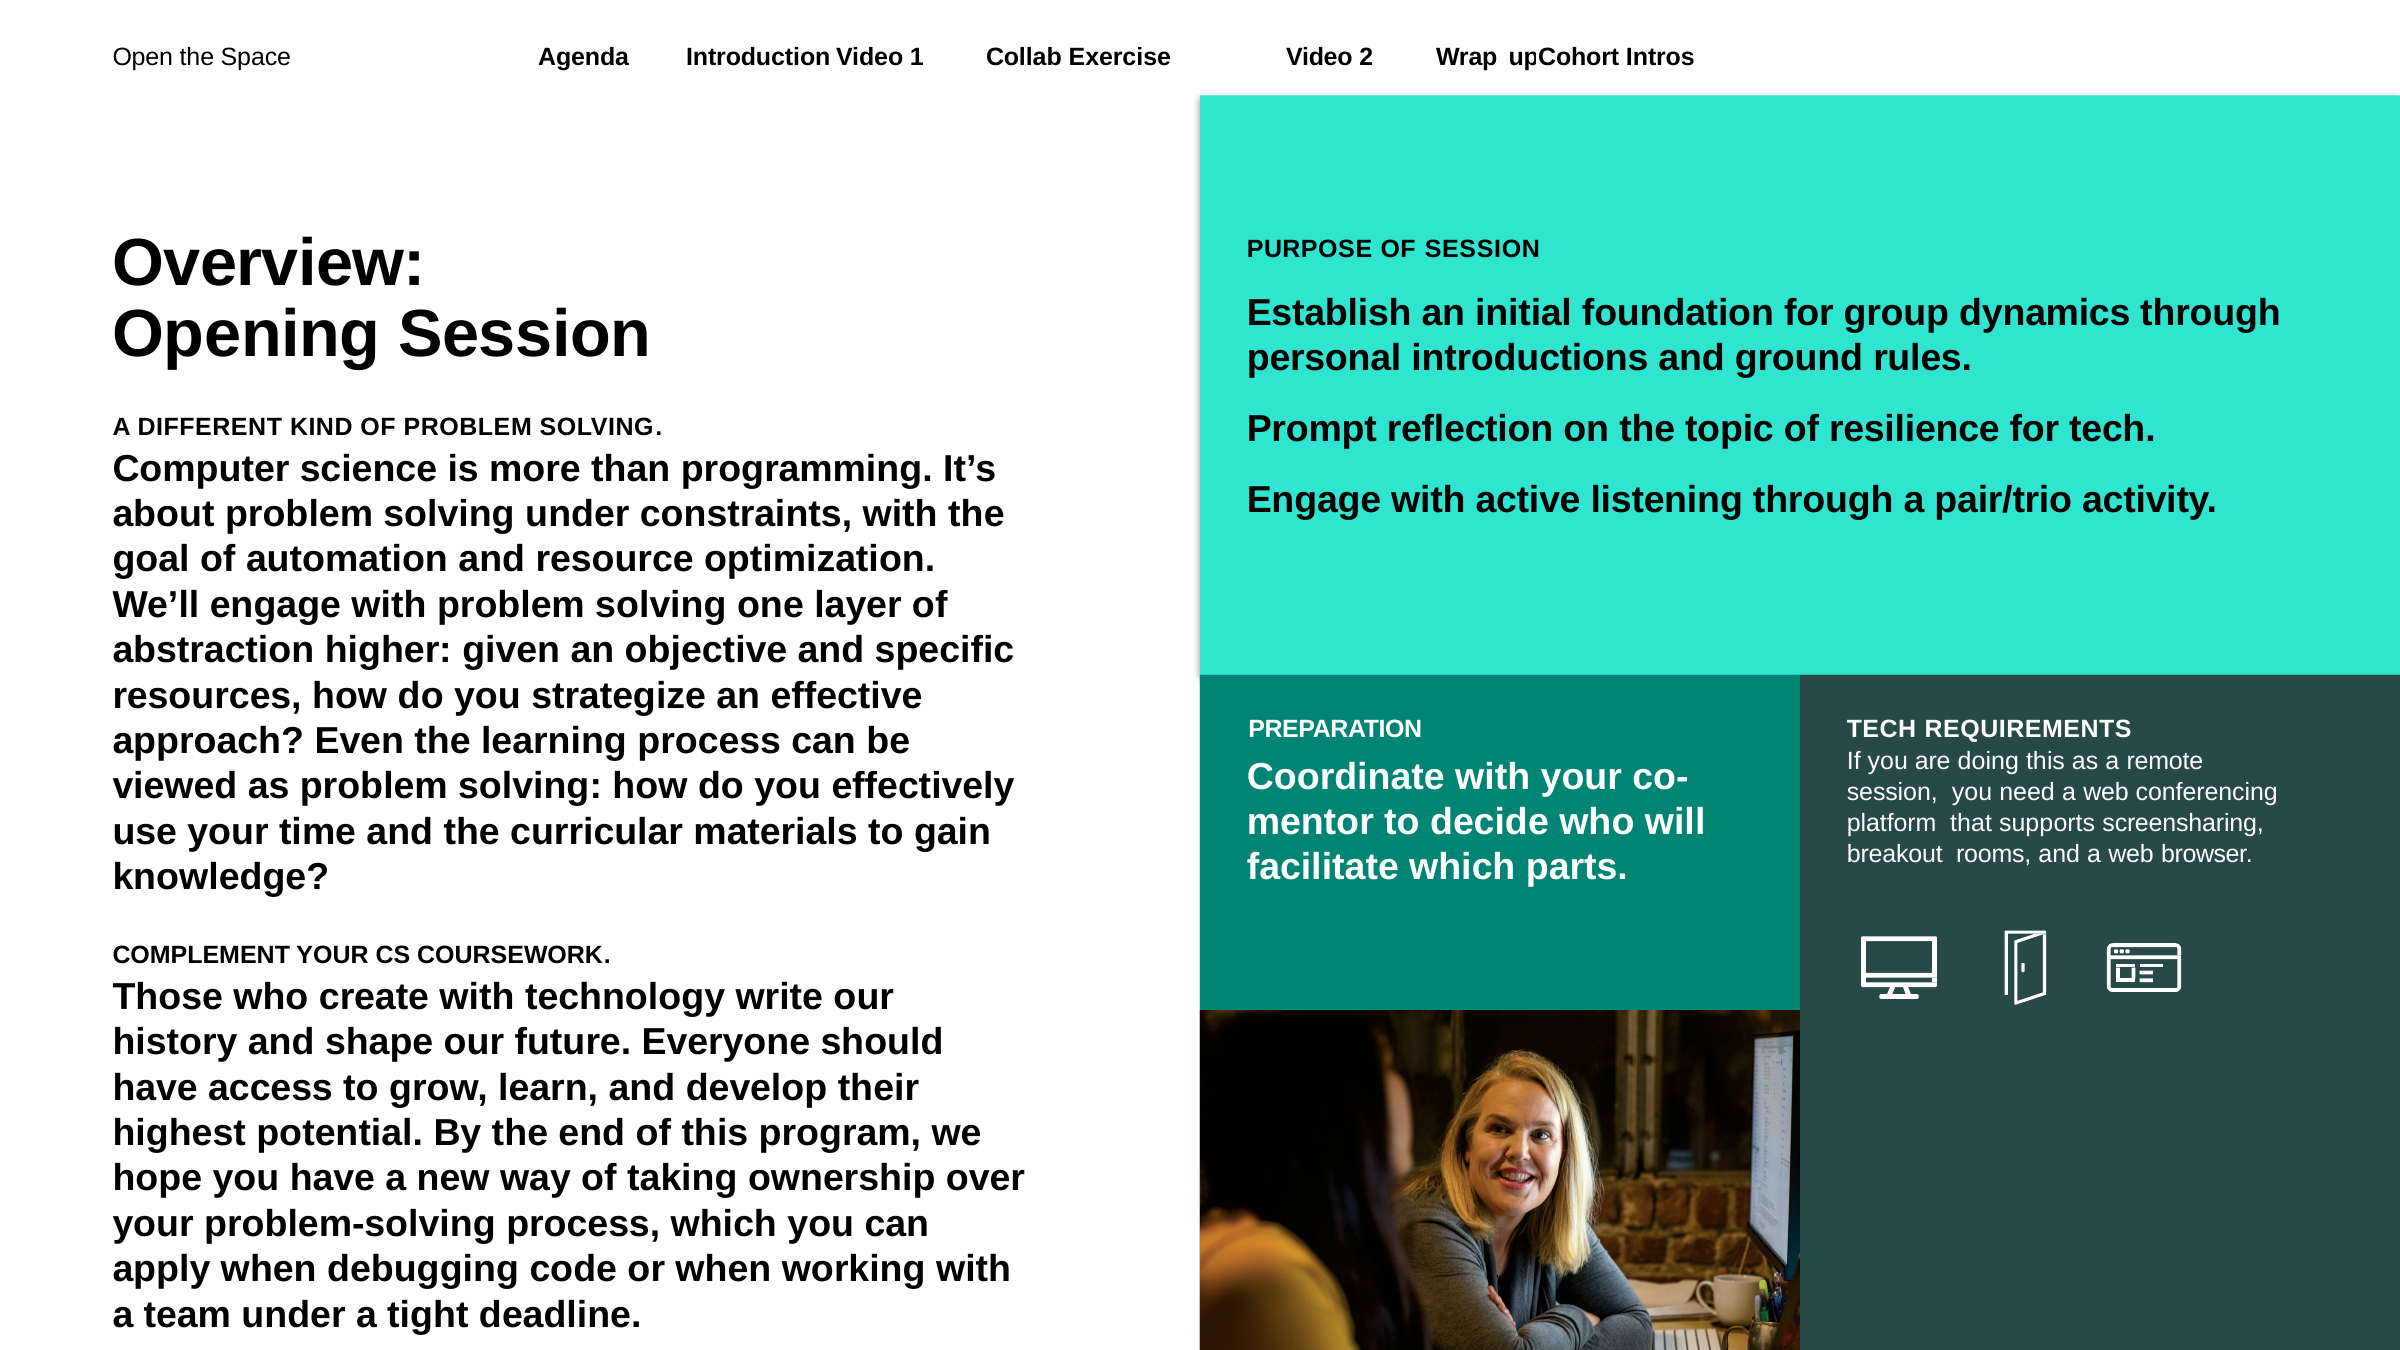

Open the Space
Cohort Intros

PURPOSE OF SESSION
Establish an initial foundation for group dynamics through personal introductions and ground rules.
Prompt reflection on the topic of resilience for tech.
Engage with active listening through a pair/trio activity.
Overview:
Opening Session
A DIFFERENT KIND OF PROBLEM SOLVING.
Computer science is more than programming. It’s about problem solving under constraints, with the goal of automation and resource optimization. We’ll engage with problem solving one layer of abstraction higher: given an objective and specific resources, how do you strategize an effective approach? Even the learning process can be viewed as problem solving: how do you effectively use your time and the curricular materials to gain knowledge?

COMPLEMENT YOUR CS COURSEWORK.
Those who create with technology write our history and shape our future. Everyone should have access to grow, learn, and develop their highest potential. By the end of this program, we hope you have a new way of taking ownership over your problem-solving process, which you can apply when debugging code or when working with a team under a tight deadline.

PREPARATION
Coordinate with your co-
mentor to decide who will facilitate which parts.
TECH REQUIREMENTS
If you are doing this as a remote session,  you need a web conferencing platform  that supports screensharing, breakout  rooms, and a web browser.

19